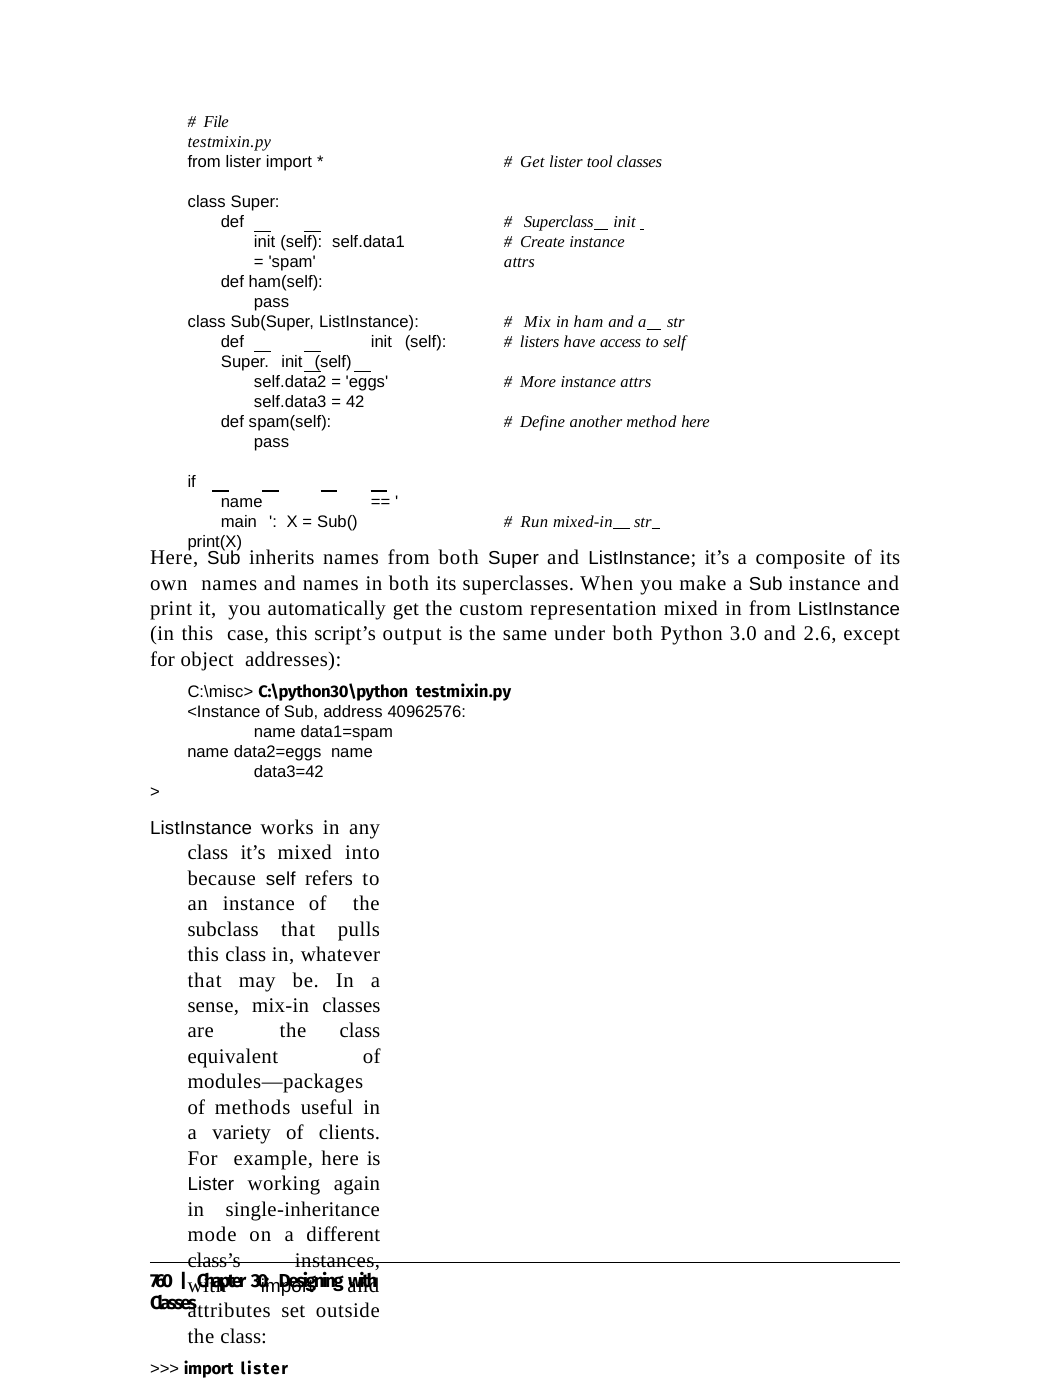

# File testmixin.py
from lister import *
# Get lister tool classes
class Super:
def		init (self):  self.data1 = 'spam'
def ham(self):  pass
# Superclass  init    # Create instance attrs

class Sub(Super, ListInstance):  def	init (self):
Super. init (self)  self.data2 = 'eggs'  self.data3 = 42
def spam(self):  pass
# Mix in ham and a  str  # listers have access to self

# More instance attrs

# Define another method here
if		name	== ' main ':  X = Sub()
print(X)

# Run mixed-in    str
Here, Sub inherits names from both Super and ListInstance; it’s a composite of its own  names and names in both its superclasses. When you make a Sub instance and print it,  you automatically get the custom representation mixed in from ListInstance (in this  case, this script’s output is the same under both Python 3.0 and 2.6, except for object  addresses):
C:\misc> C:\python30\python testmixin.py
<Instance of Sub, address 40962576:  name data1=spam
name data2=eggs  name data3=42
>
ListInstance works in any class it’s mixed into because self refers to an instance of  the subclass that pulls this class in, whatever that may be. In a sense, mix-in classes are  the class equivalent of modules—packages of methods useful in a variety of clients. For  example, here is Lister working again in single-inheritance mode on a different class’s  instances, with import and attributes set outside the class:
>>> import lister
>>> class C(lister.ListInstance): pass
...
>>> x = C()
>>> x.a = 1; x.b = 2; x.c = 3
>>> print(x)
<Instance of C, address 40961776:  name a=1
name b=2  name c=3
>

760  |  Chapter 30:  Designing with Classes